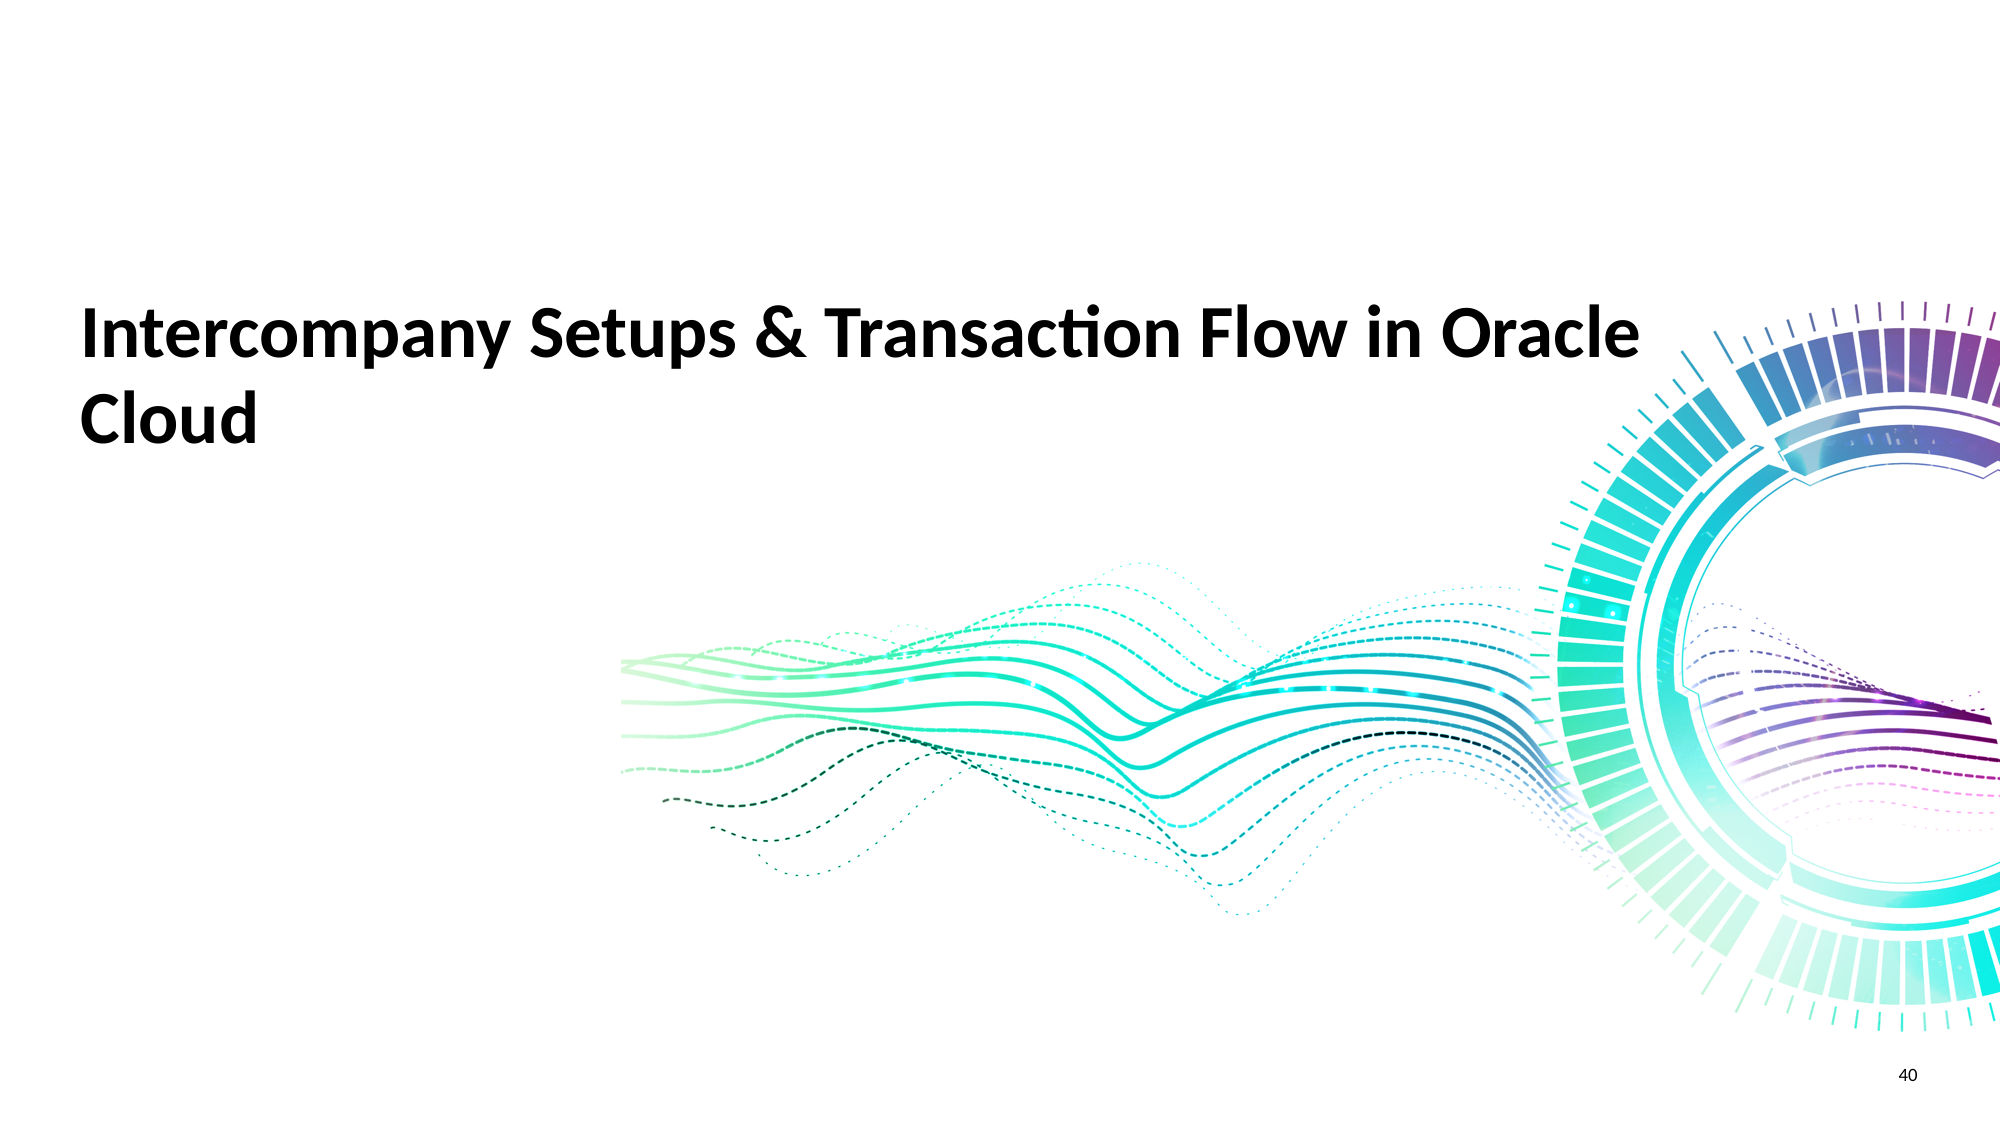

# Intercompany Setups & Transaction Flow in Oracle Cloud